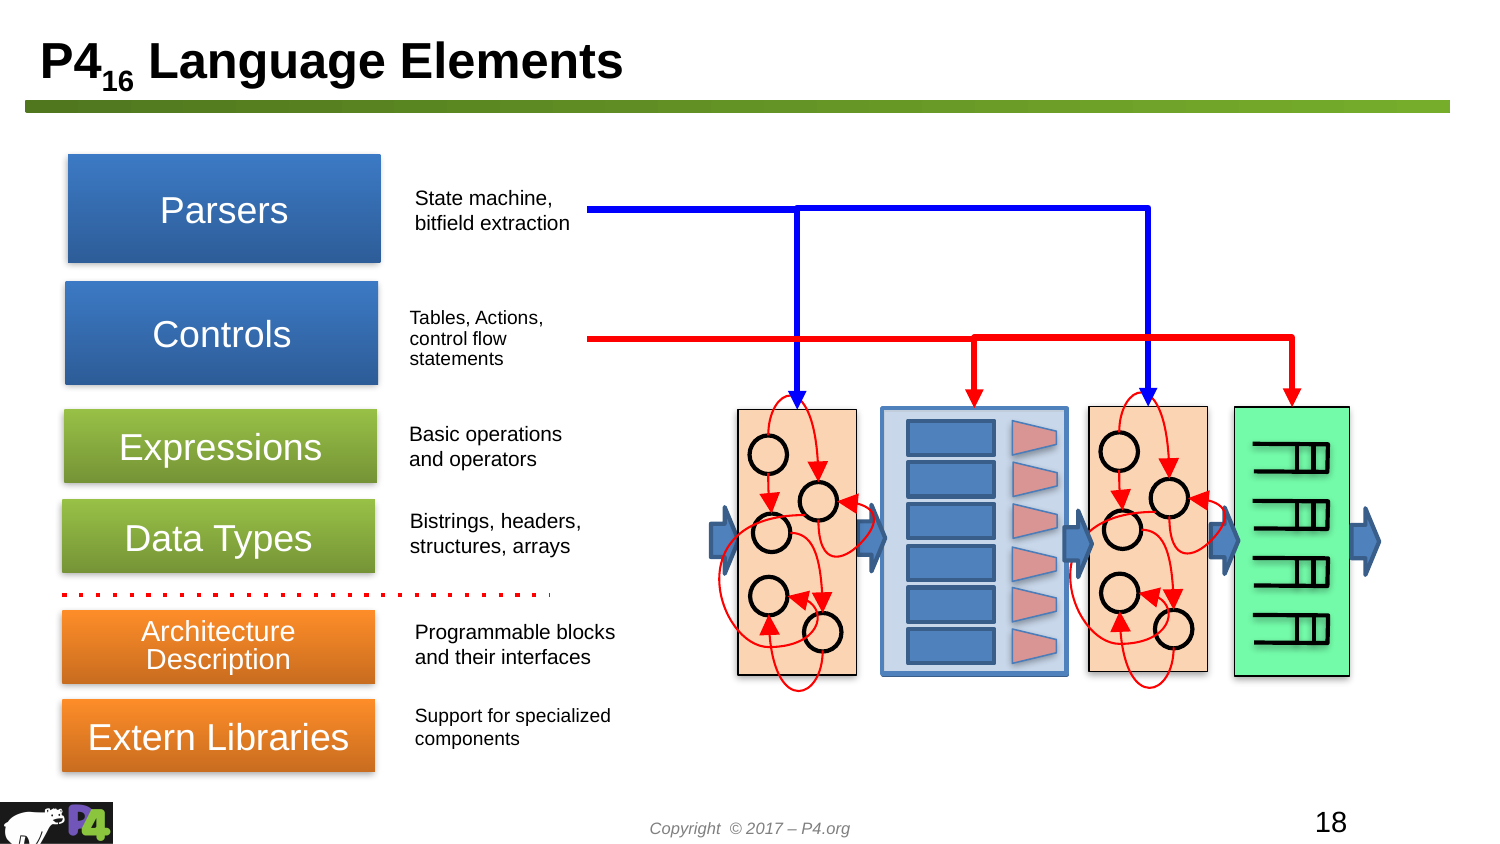

# P416 Language Elements
Parsers
State machine, bitfield extraction
Controls
Tables, Actions, control flow statements

Expressions

Basic operations and operators

Data Types
Bistrings, headers, structures, arrays

Architecture Description
Programmable blocks and their interfaces
Support for specialized components
Extern Libraries
18